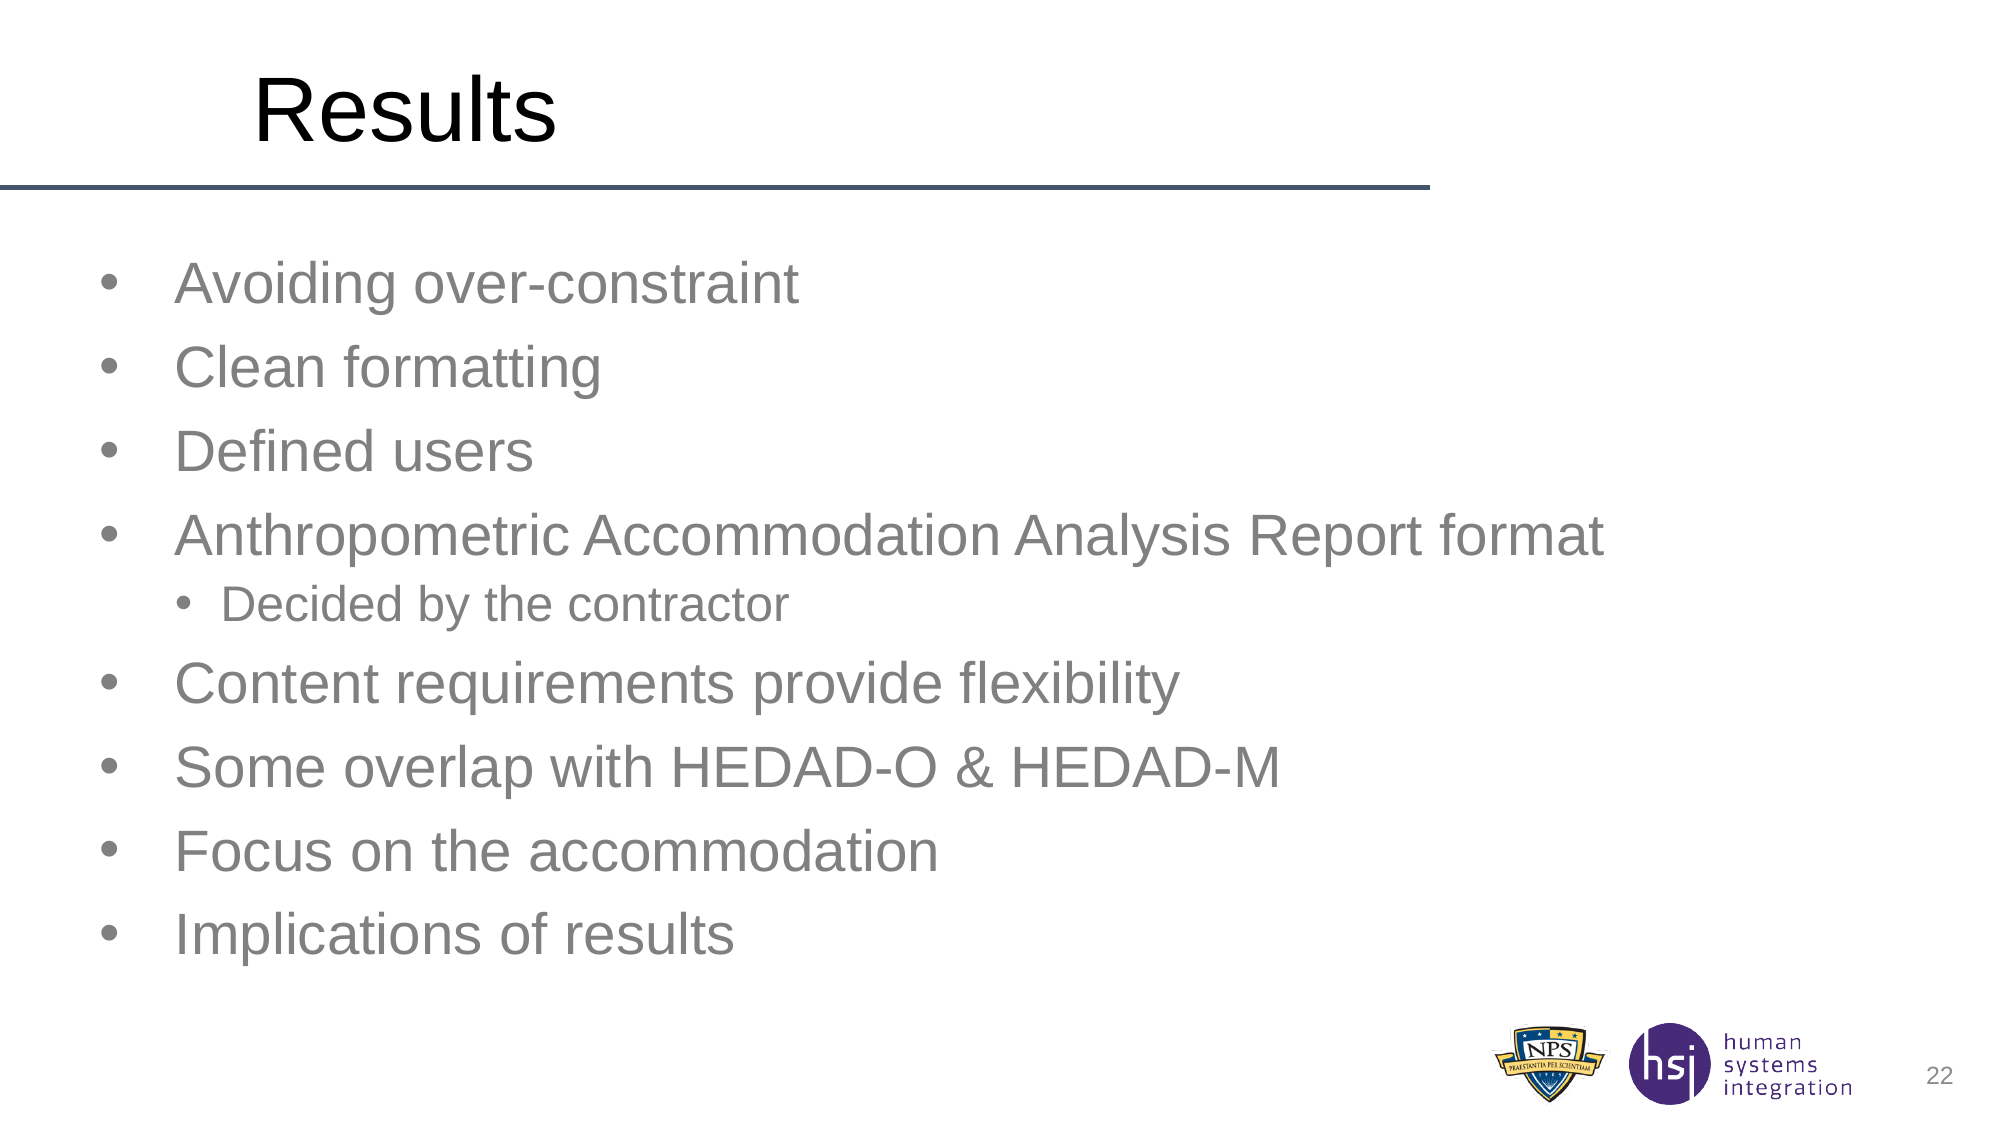

# Results
Avoiding over-constraint
Clean formatting
Defined users
Anthropometric Accommodation Analysis Report format
  Decided by the contractor
Content requirements provide flexibility
Some overlap with HEDAD-O & HEDAD-M
Focus on the accommodation
Implications of results
22